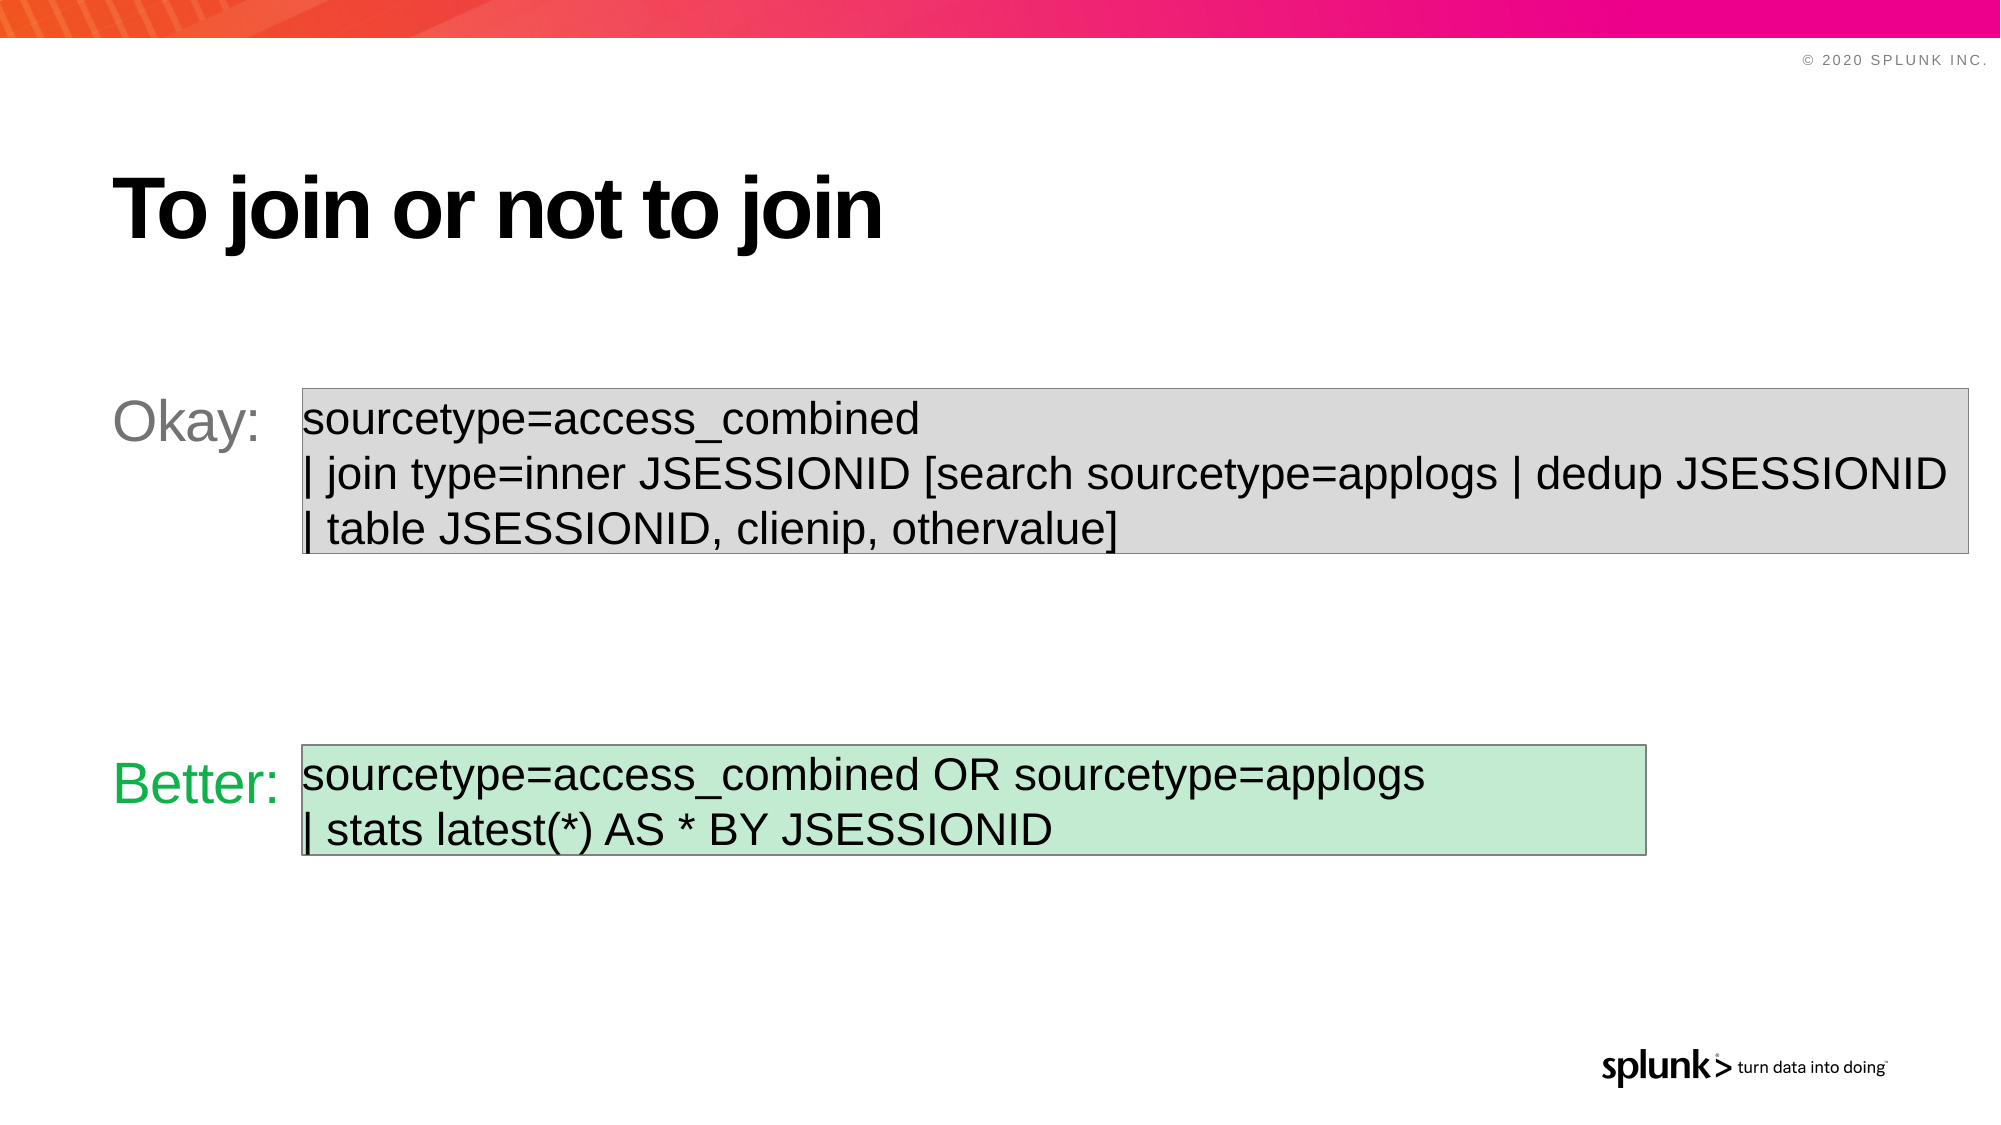

# To join or not to join

sourcetype=access_combined
| join type=inner JSESSIONID [search sourcetype=applogs | dedup JSESSIONID
| table JSESSIONID, clienip, othervalue]
Okay:
Better:
sourcetype=access_combined OR sourcetype=applogs
| stats latest(*) AS * BY JSESSIONID